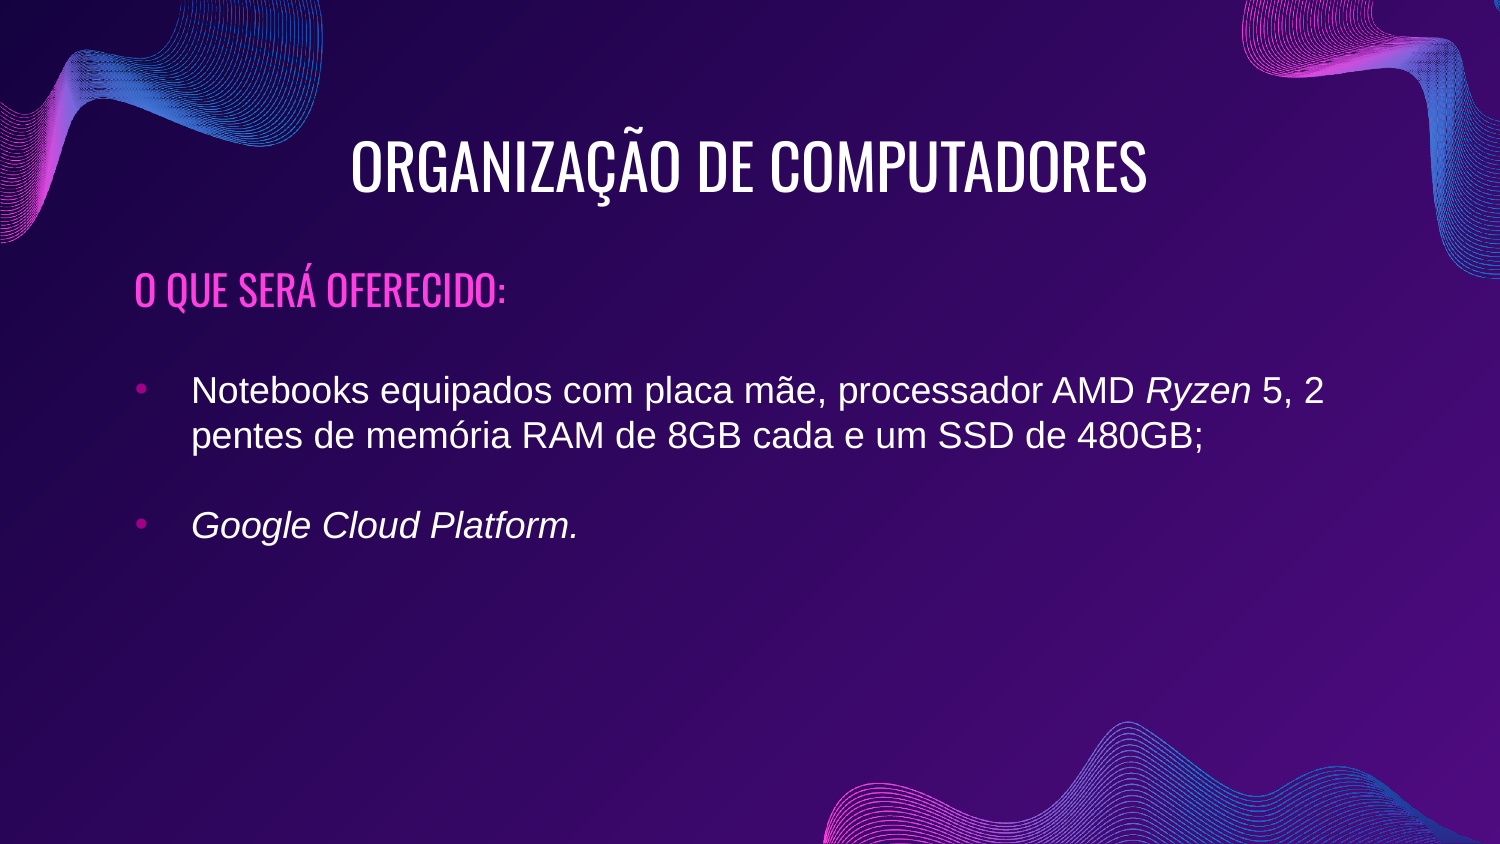

# ORGANIZAÇÃO DE COMPUTADORES
O QUE SERÁ OFERECIDO:

Notebooks equipados com placa mãe, processador AMD Ryzen 5, 2 pentes de memória RAM de 8GB cada e um SSD de 480GB;

Google Cloud Platform.